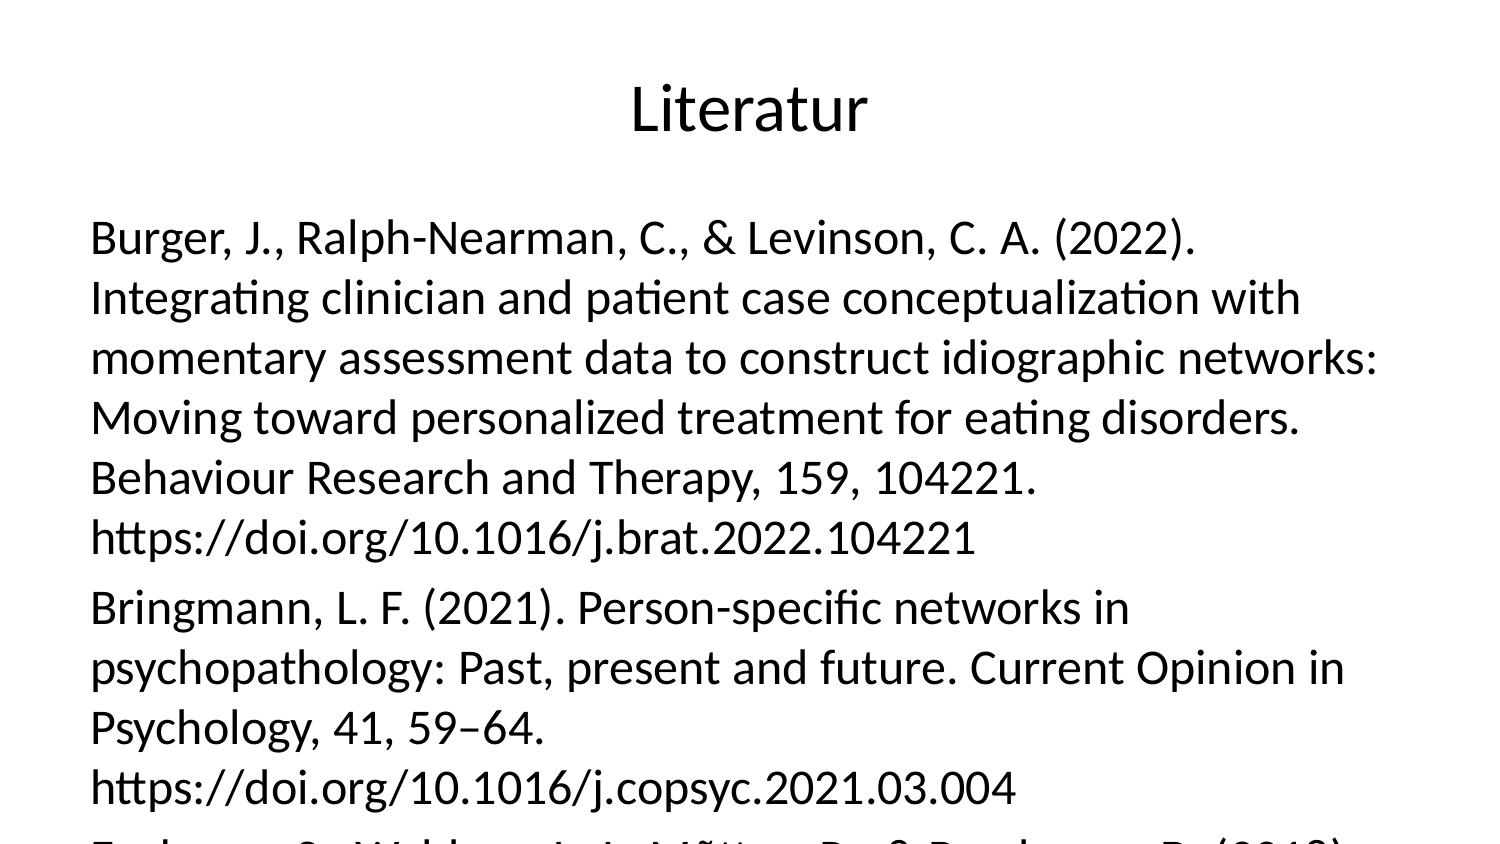

# Literatur
Burger, J., Ralph-Nearman, C., & Levinson, C. A. (2022). Integrating clinician and patient case conceptualization with momentary assessment data to construct idiographic networks: Moving toward personalized treatment for eating disorders. Behaviour Research and Therapy, 159, 104221. https://doi.org/10.1016/j.brat.2022.104221
Bringmann, L. F. (2021). Person-specific networks in psychopathology: Past, present and future. Current Opinion in Psychology, 41, 59–64. https://doi.org/10.1016/j.copsyc.2021.03.004
Epskamp, S., Waldorp, L. J., Mõttus, R., & Borsboom, D. (2018). The Gaussian graphical model in cross-sectional and time-series data. Multivariate behavioral research, 53(4), 453–480.
Jordan, D. G., Winer, E. S., & Salem, T. (2020). The current status of temporal network analysis for clinical science: Considerations as the paradigm shifts? Journal of Clinical Psychology, 76(9), 1591–1612. https://doi.org/10.1002/jclp.22957